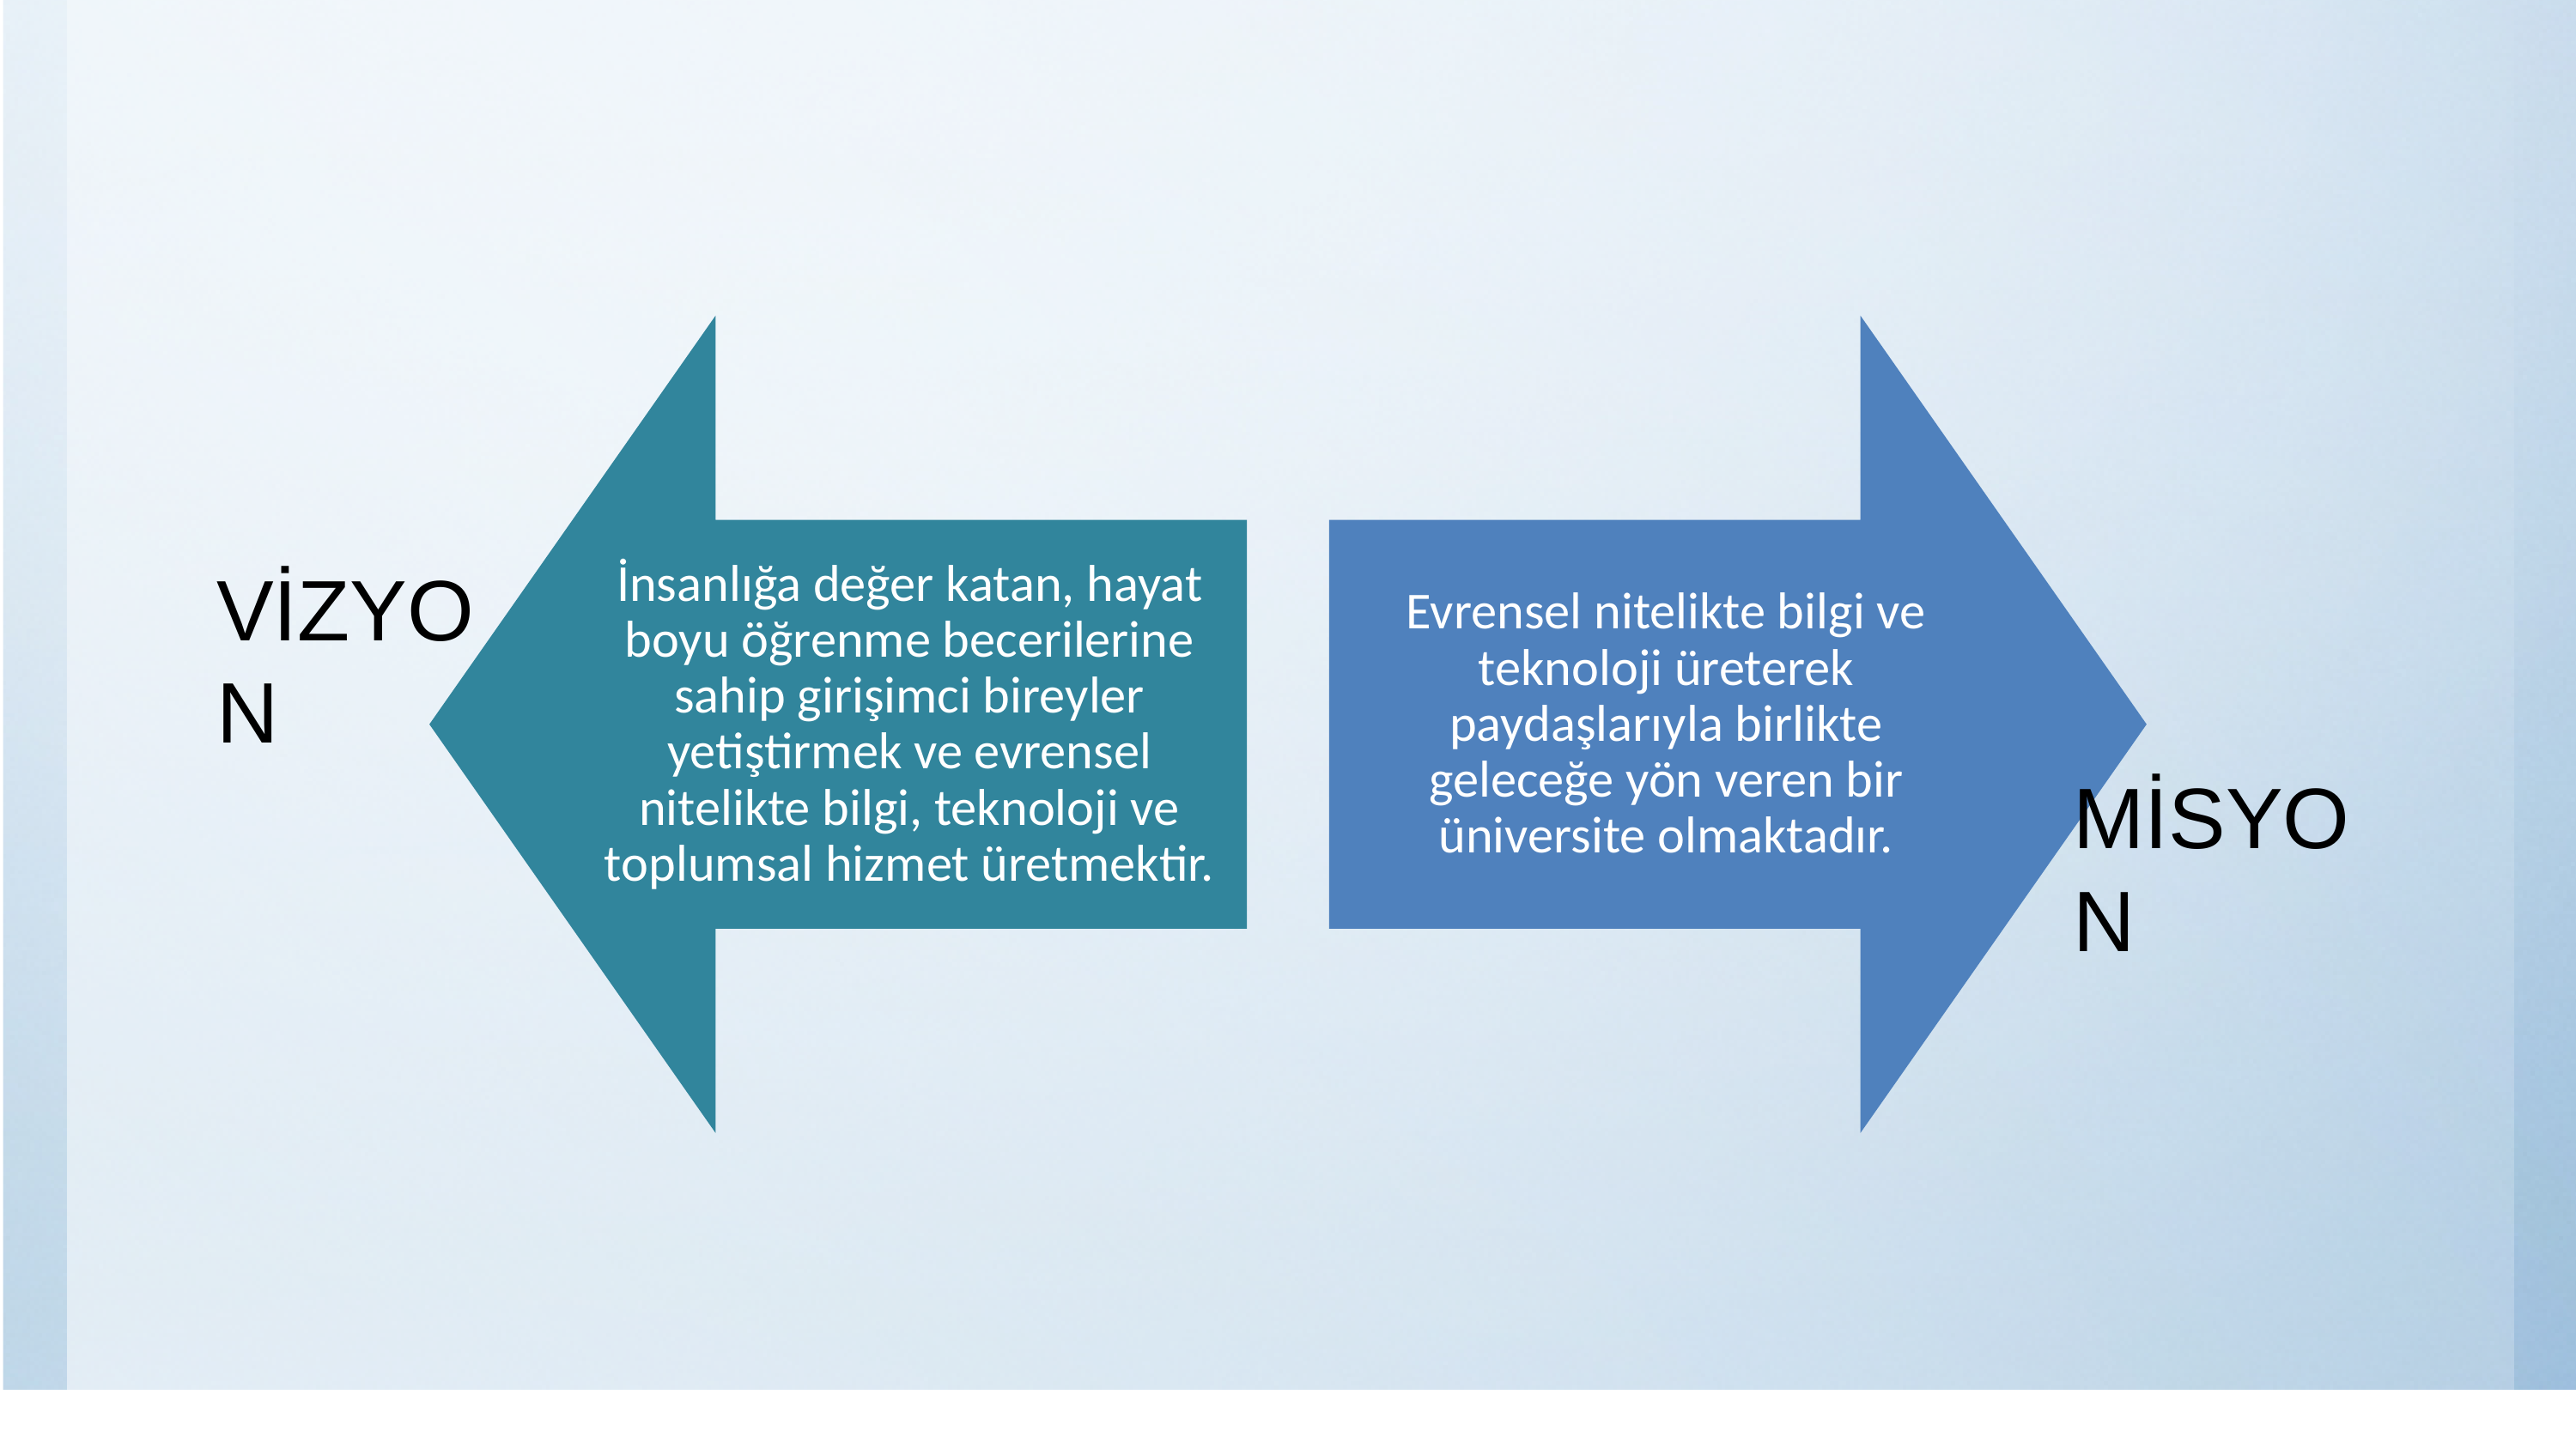

İnsanlığa değer katan, hayat boyu öğrenme becerilerine sahip girişimci bireyler yetiştirmek ve evrensel nitelikte bilgi, teknoloji ve toplumsal hizmet üretmektir.
Evrensel nitelikte bilgi ve teknoloji üreterek paydaşlarıyla birlikte geleceğe yön veren bir üniversite olmaktadır.
VİZYON
MİSYON